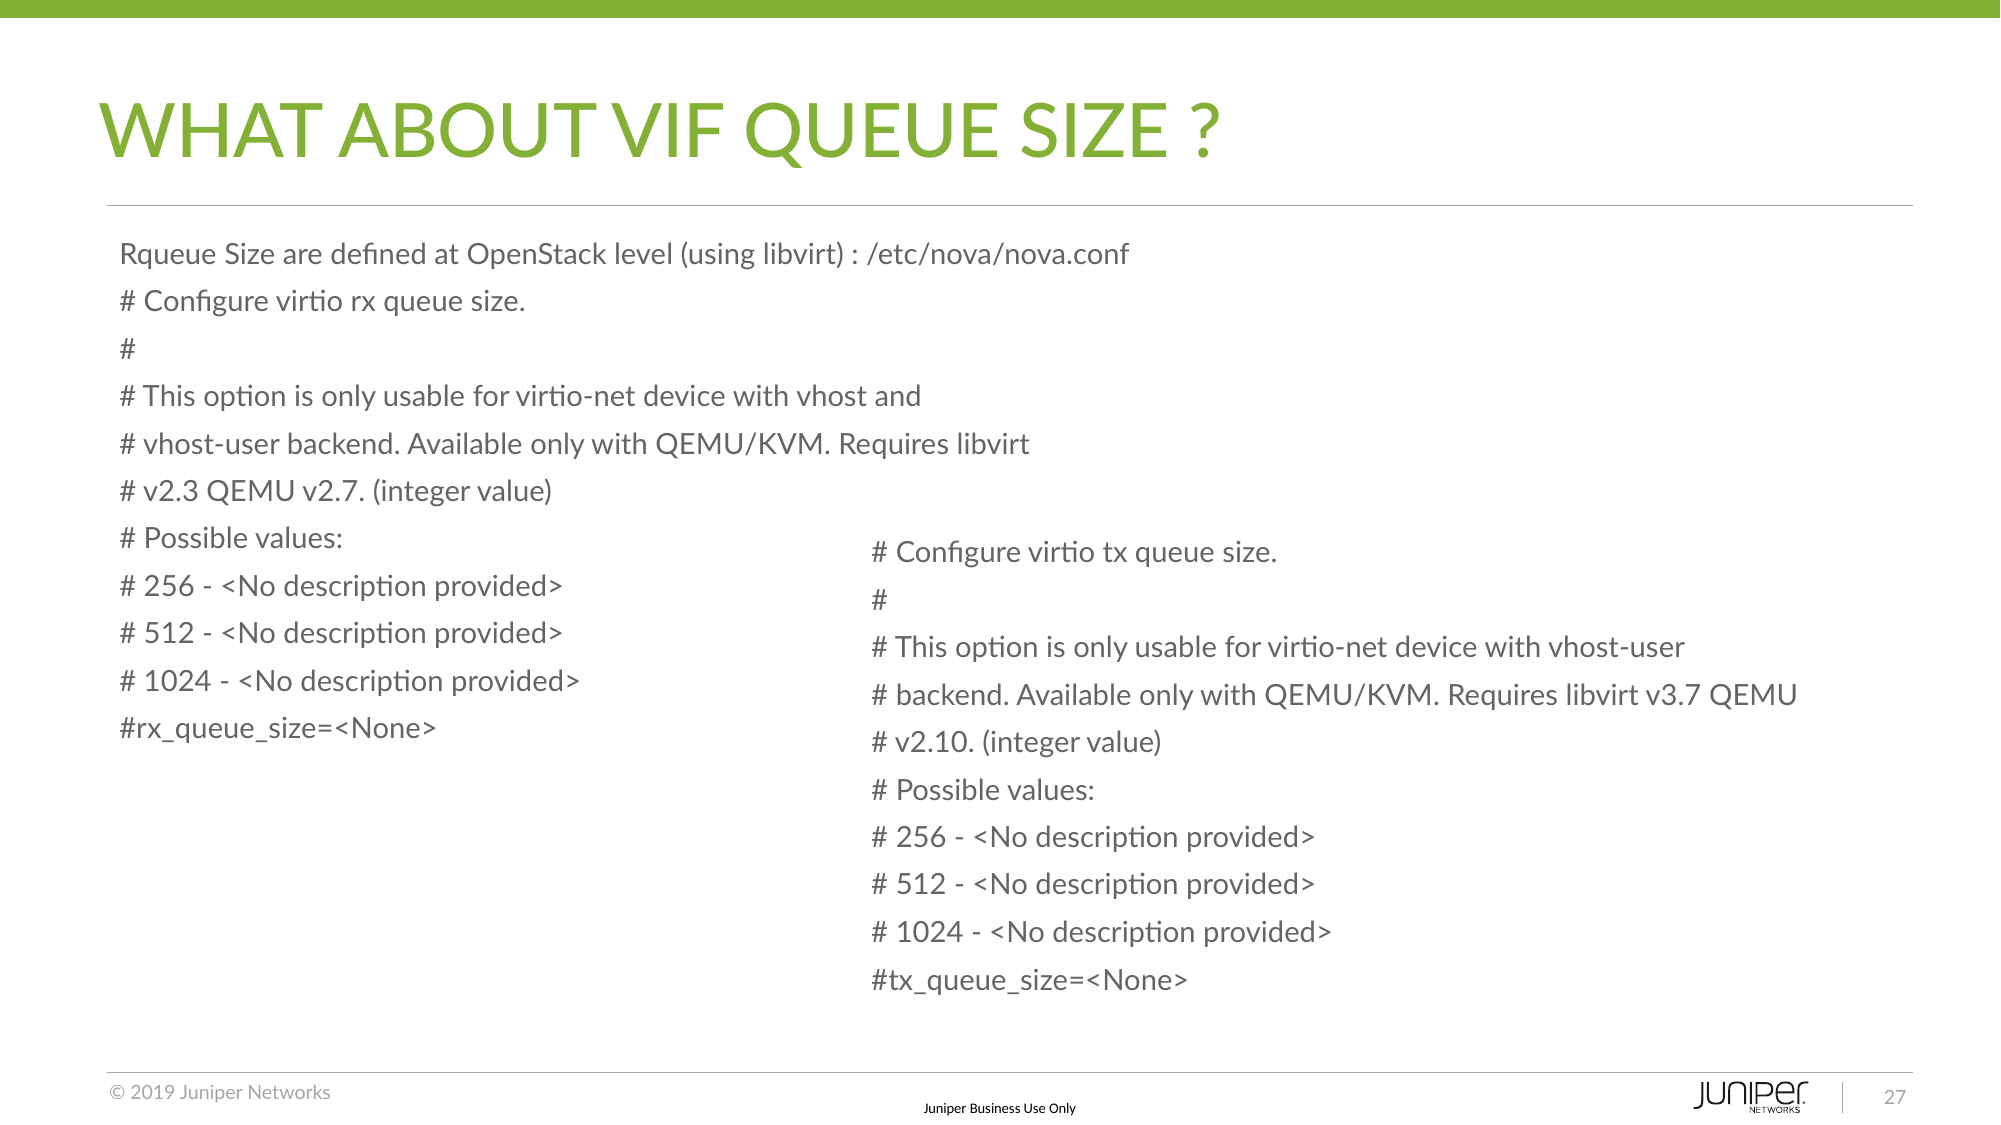

# What about VIF queue size ?
Rqueue Size are defined at OpenStack level (using libvirt) : /etc/nova/nova.conf
# Configure virtio rx queue size.
#
# This option is only usable for virtio-net device with vhost and
# vhost-user backend. Available only with QEMU/KVM. Requires libvirt
# v2.3 QEMU v2.7. (integer value)
# Possible values:
# 256 - <No description provided>
# 512 - <No description provided>
# 1024 - <No description provided>
#rx_queue_size=<None>

# Configure virtio tx queue size.
#
# This option is only usable for virtio-net device with vhost-user
# backend. Available only with QEMU/KVM. Requires libvirt v3.7 QEMU
# v2.10. (integer value)
# Possible values:
# 256 - <No description provided>
# 512 - <No description provided>
# 1024 - <No description provided>
#tx_queue_size=<None>
27